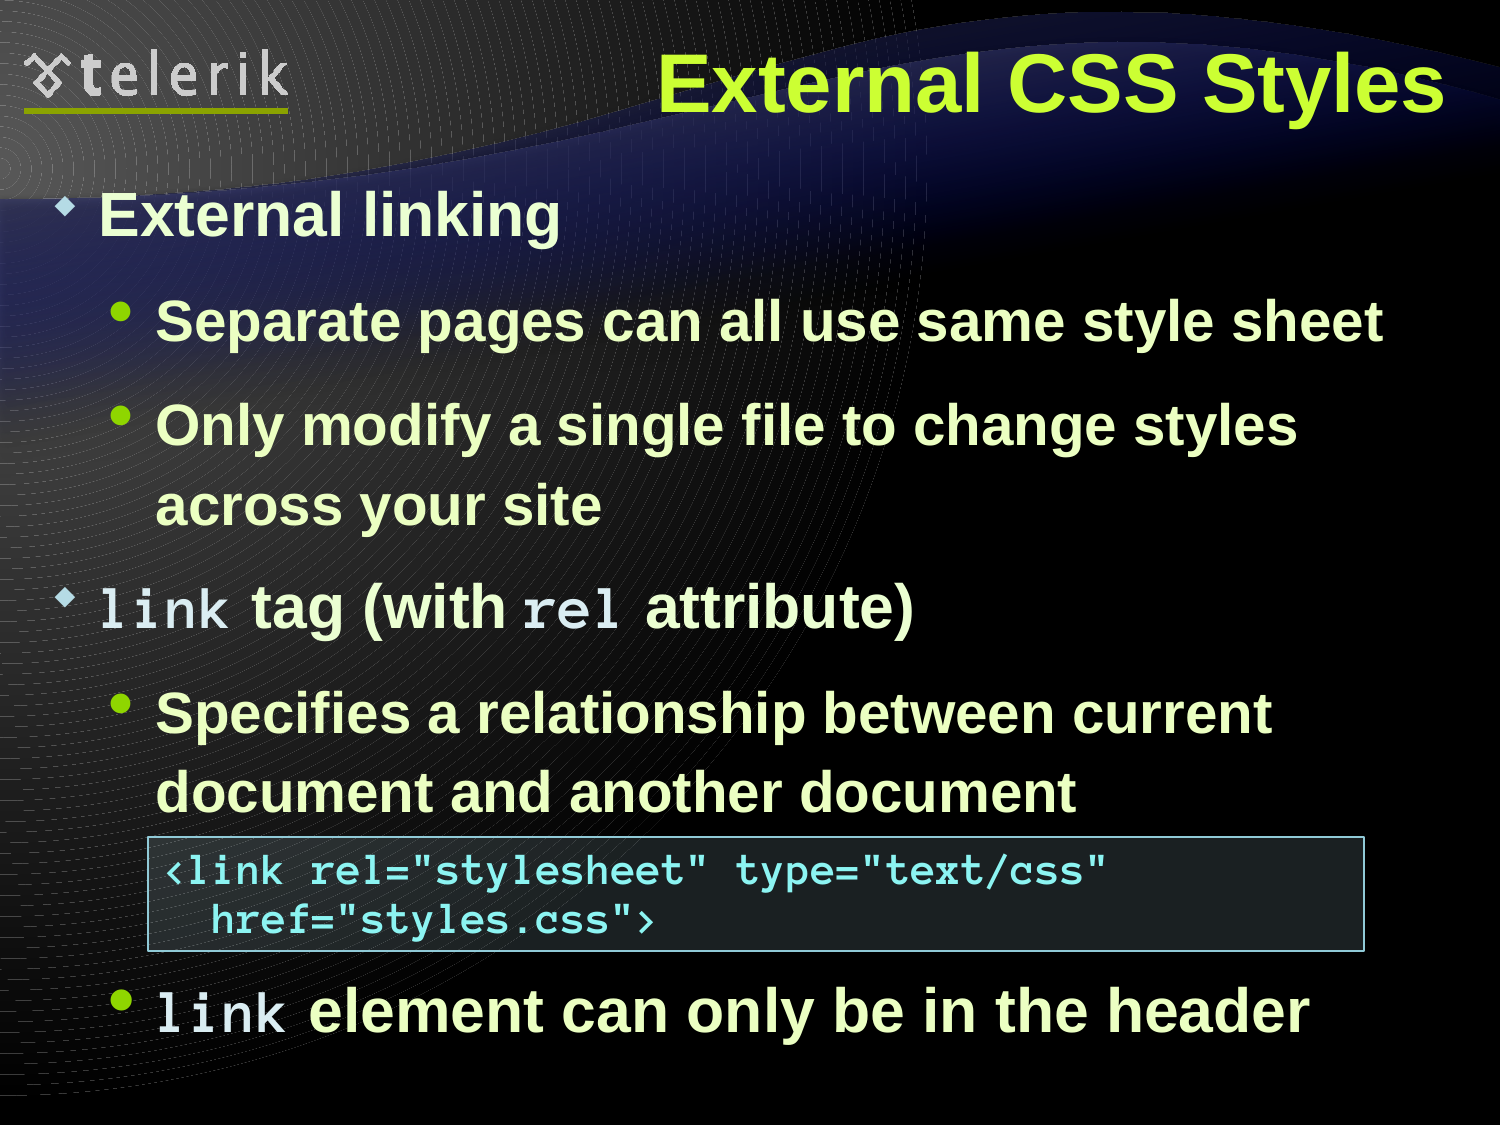

# External CSS Styles
External linking
Separate pages can all use same style sheet
Only modify a single file to change styles across your site
link tag (with rel attribute)
Specifies a relationship between current document and another document

link element can only be in the header
<link rel="stylesheet" type="text/css"
  href="styles.css">